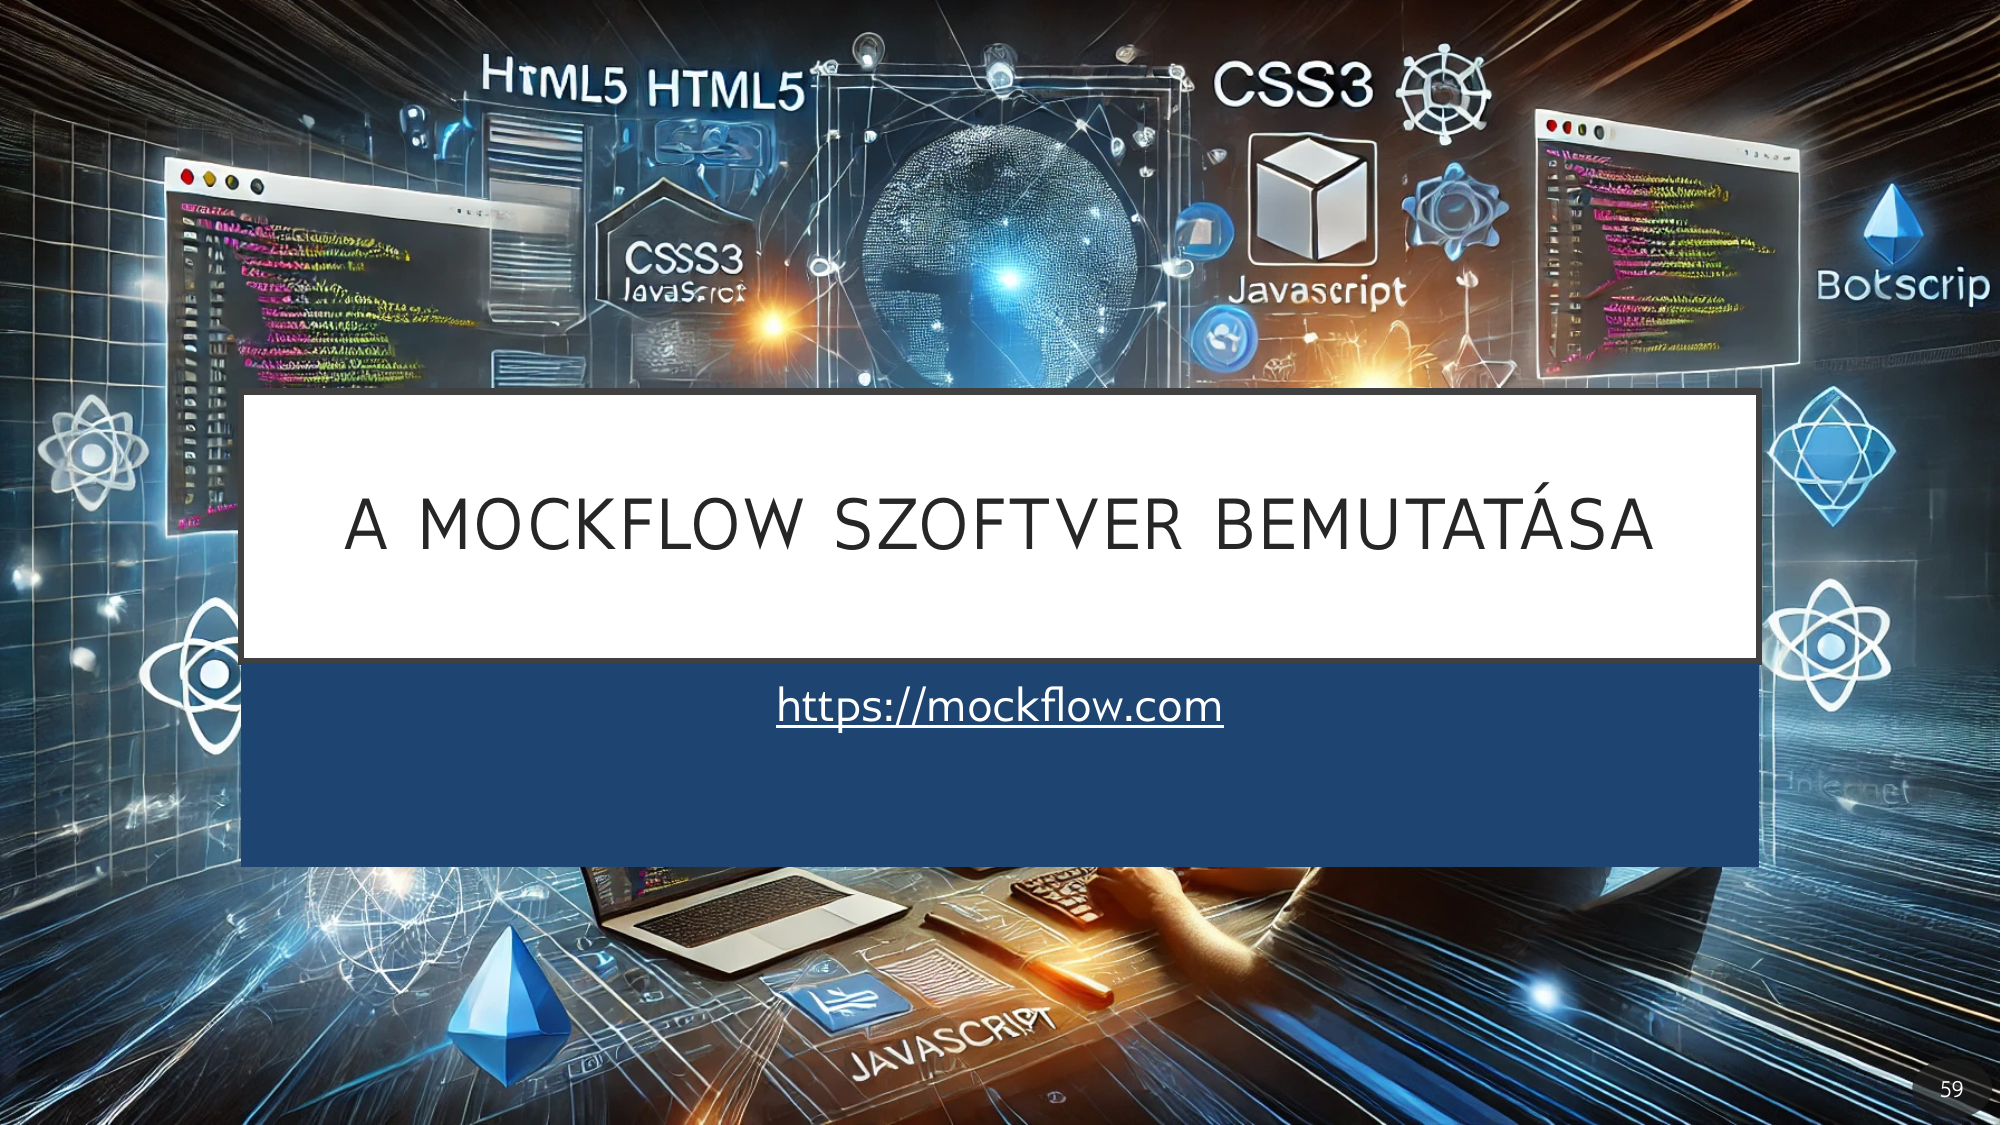

# A Mockflow szoftver bemutatása
https://mockflow.com

59